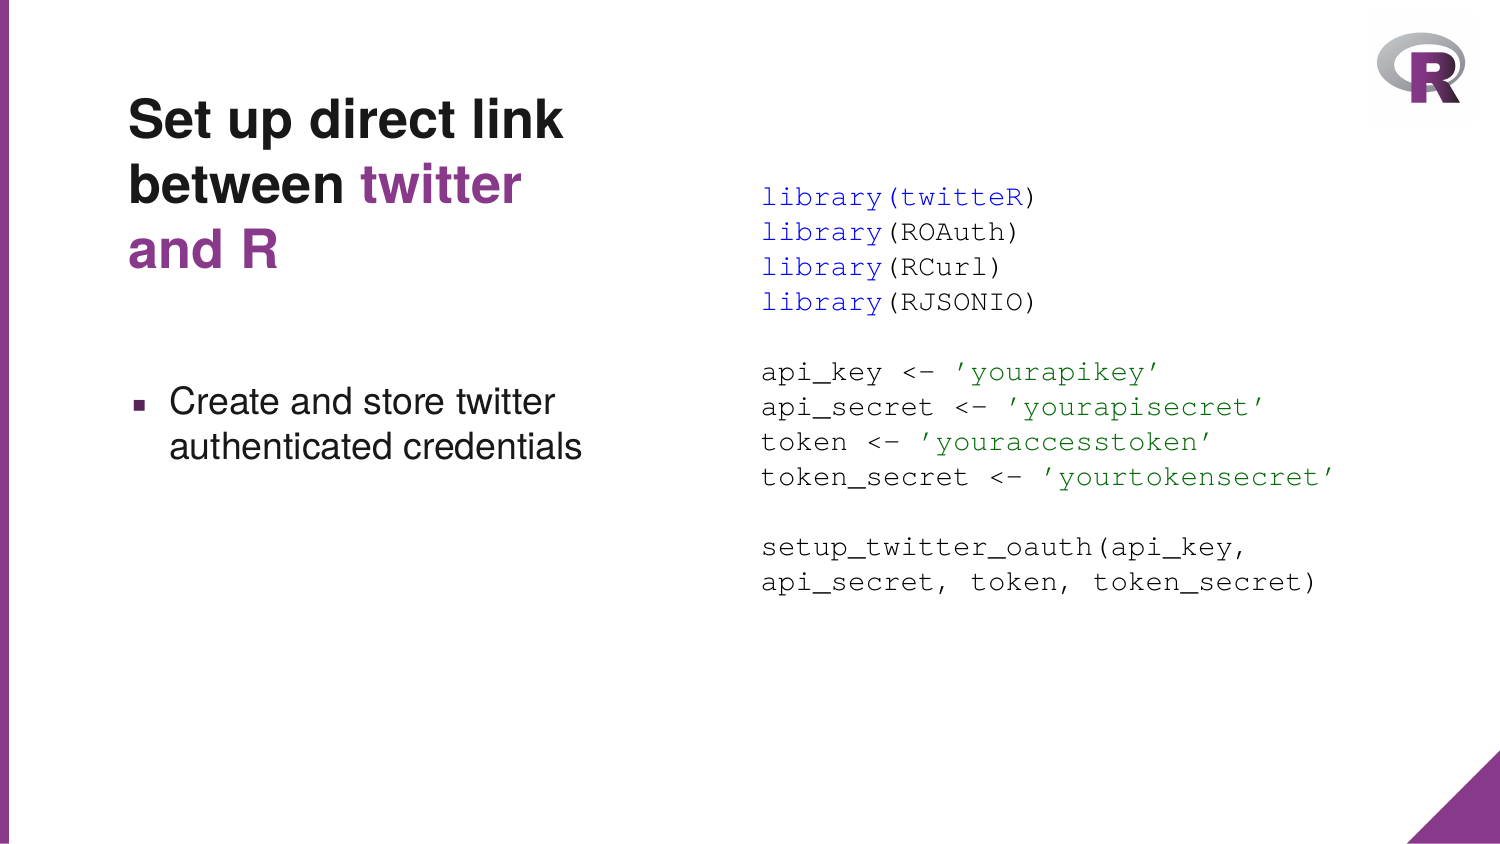

# Set up direct link between twitter and R
library(twitteR)
library(ROAuth)
library(RCurl)
library(RJSONIO)

api_key <- ’yourapikey’
api_secret <- ’yourapisecret’
token <- ’youraccesstoken’
token_secret <- ’yourtokensecret’

setup_twitter_oauth(api_key, api_secret, token, token_secret)

Create and store twitter authenticated credentials